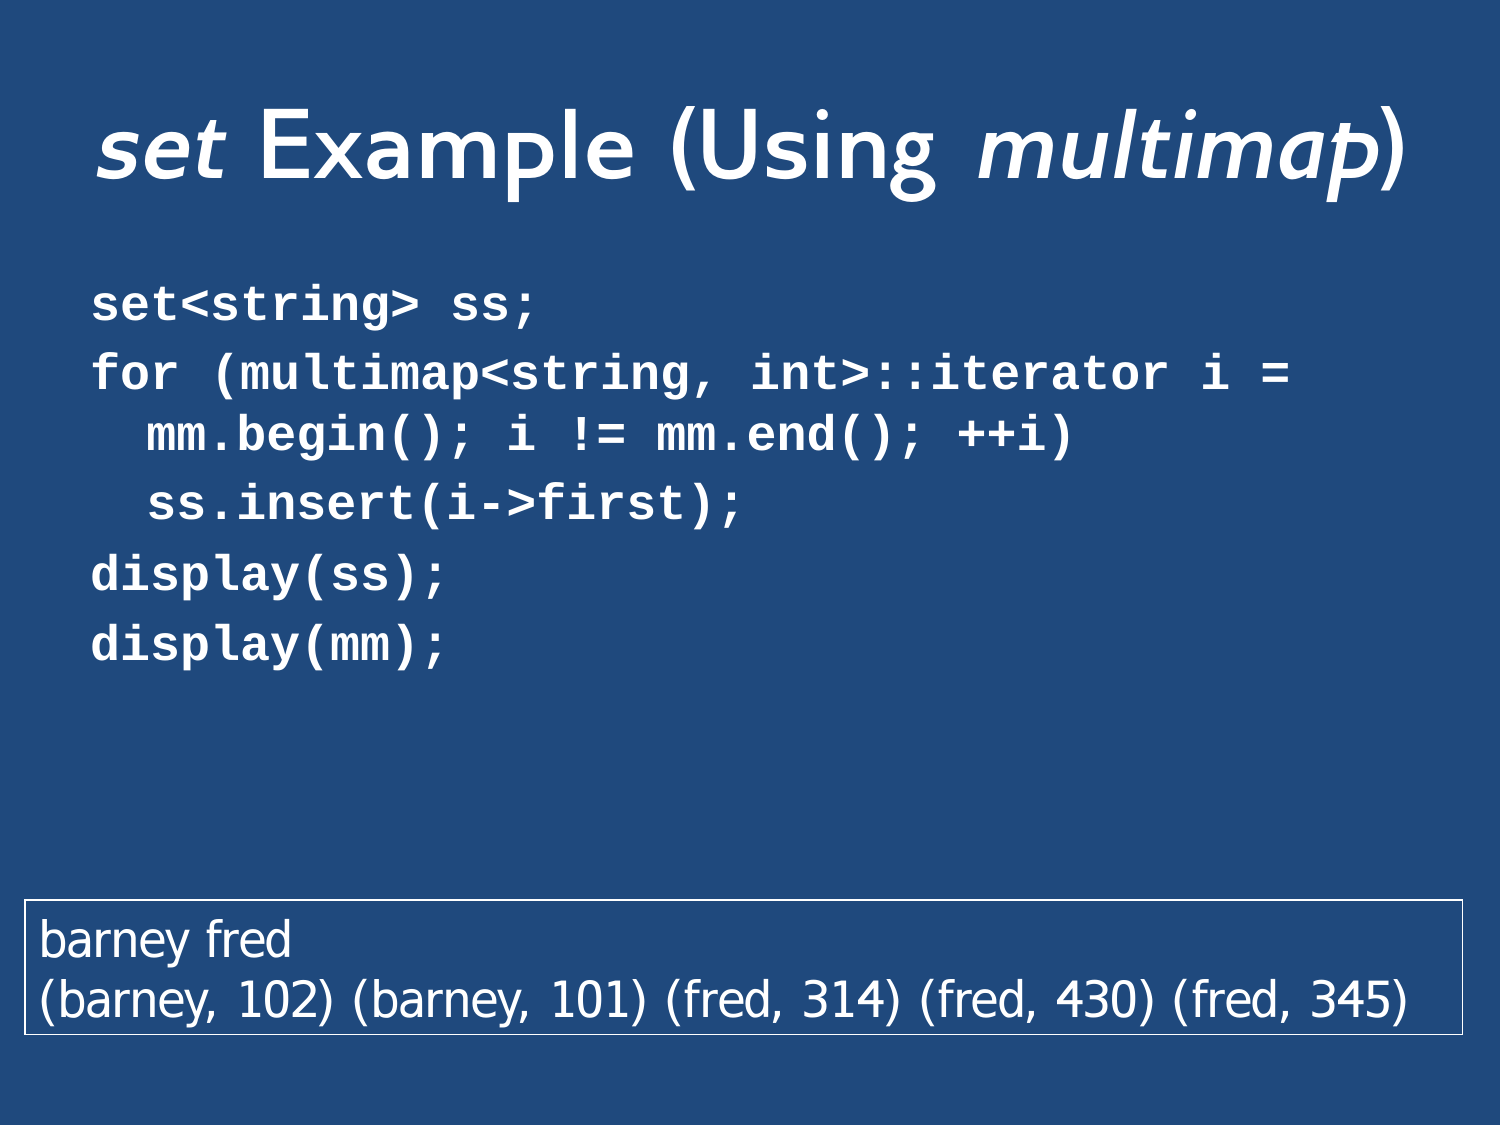

# set Example (Using multimap)
set<string> ss;
for (multimap<string, int>::iterator i = mm.begin(); i != mm.end(); ++i)
	ss.insert(i->first);
display(ss);
display(mm);

barney fred
(barney, 102) (barney, 101) (fred, 314) (fred, 430) (fred, 345)